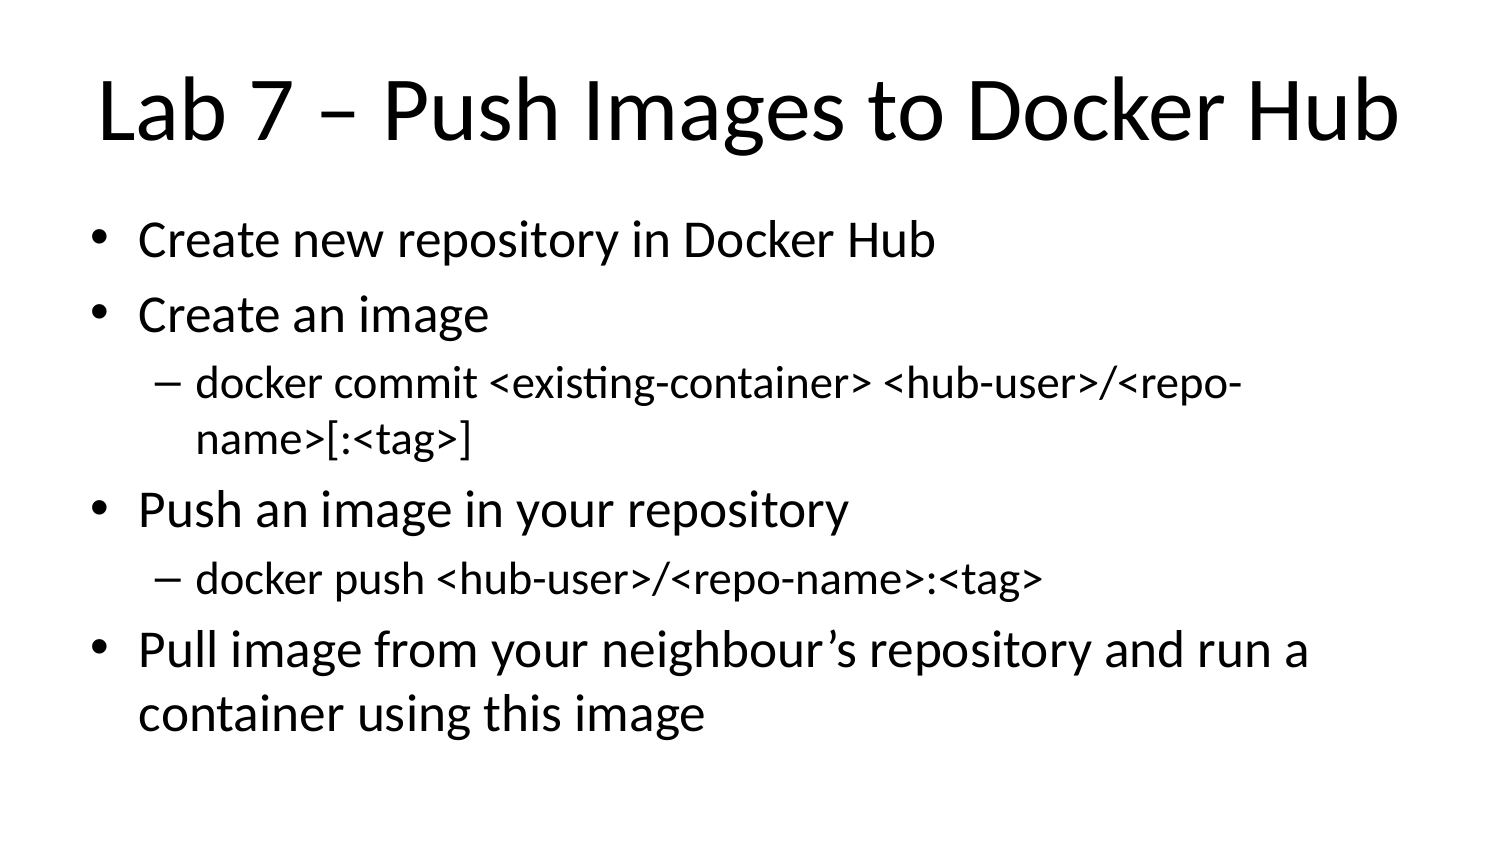

# Lab 7 – Push Images to Docker Hub
Create new repository in Docker Hub
Create an image
docker commit <existing-container> <hub-user>/<repo-name>[:<tag>]
Push an image in your repository
docker push <hub-user>/<repo-name>:<tag>
Pull image from your neighbour’s repository and run a container using this image